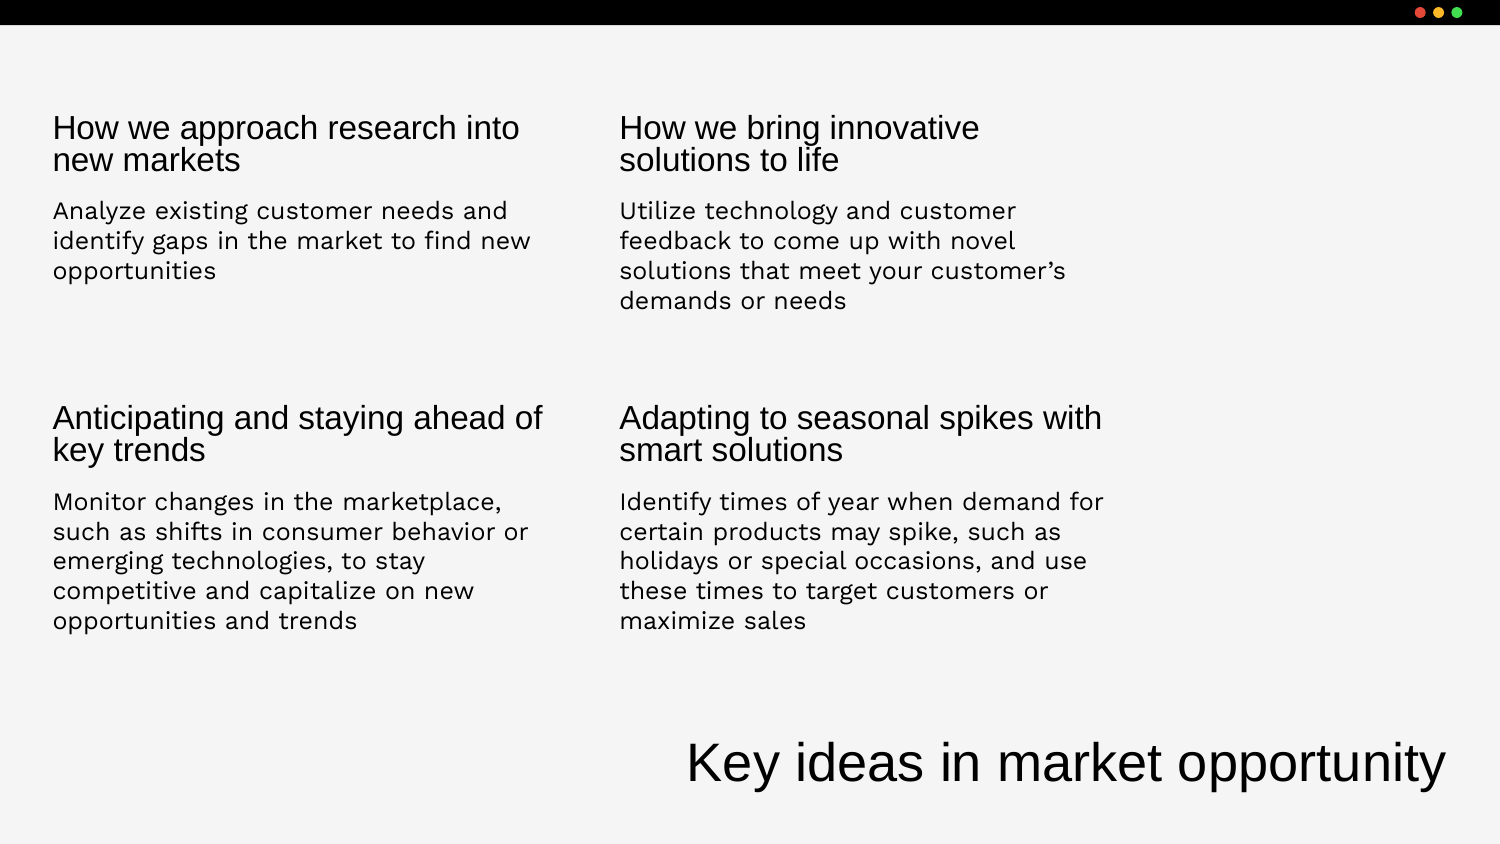

How we approach research into new markets
How we bring innovative solutions to life
Analyze existing customer needs and identify gaps in the market to find new opportunities
Utilize technology and customer feedback to come up with novel solutions that meet your customer’s demands or needs
Anticipating and staying ahead of key trends
Adapting to seasonal spikes with smart solutions
Monitor changes in the marketplace, such as shifts in consumer behavior or emerging technologies, to stay competitive and capitalize on new opportunities and trends
Identify times of year when demand for certain products may spike, such as holidays or special occasions, and use these times to target customers or maximize sales
# Key ideas in market opportunity